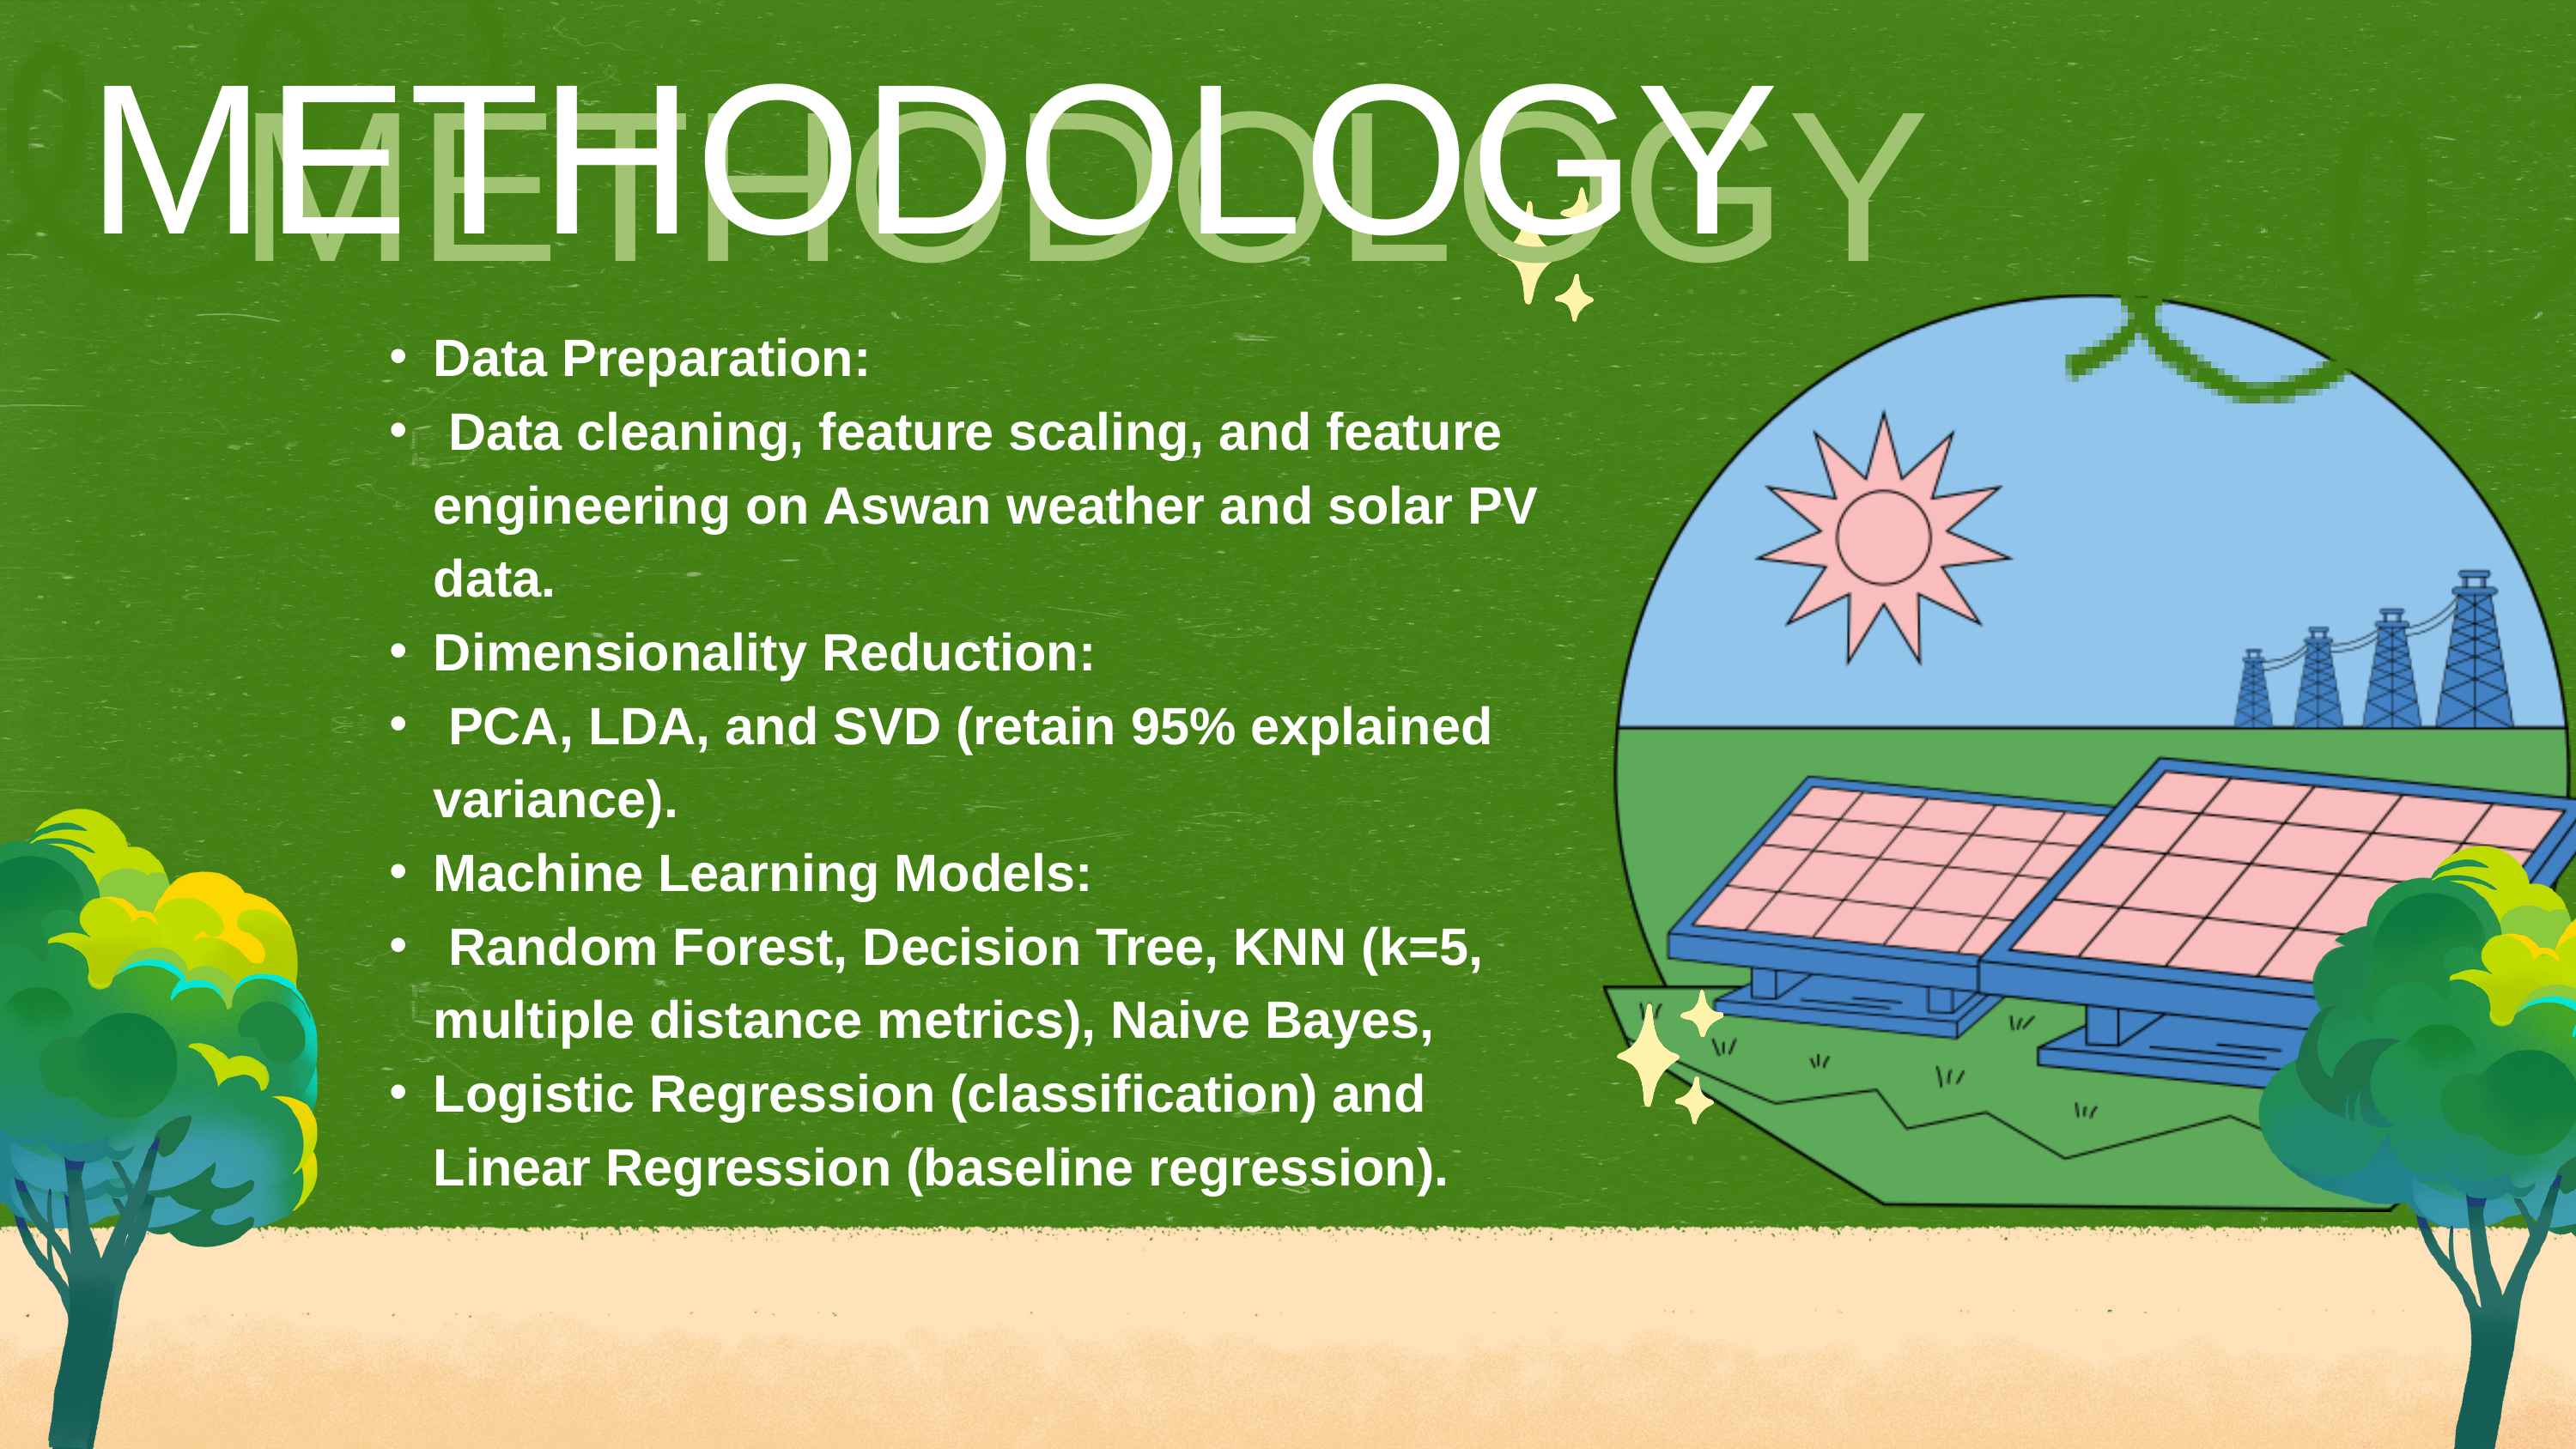

METHODOLOGY

METHODOLOGY

Data Preparation:
 Data cleaning, feature scaling, and feature engineering on Aswan weather and solar PV data.
Dimensionality Reduction:
 PCA, LDA, and SVD (retain 95% explained variance).
Machine Learning Models:
 Random Forest, Decision Tree, KNN (k=5, multiple distance metrics), Naive Bayes,
Logistic Regression (classification) and Linear Regression (baseline regression).